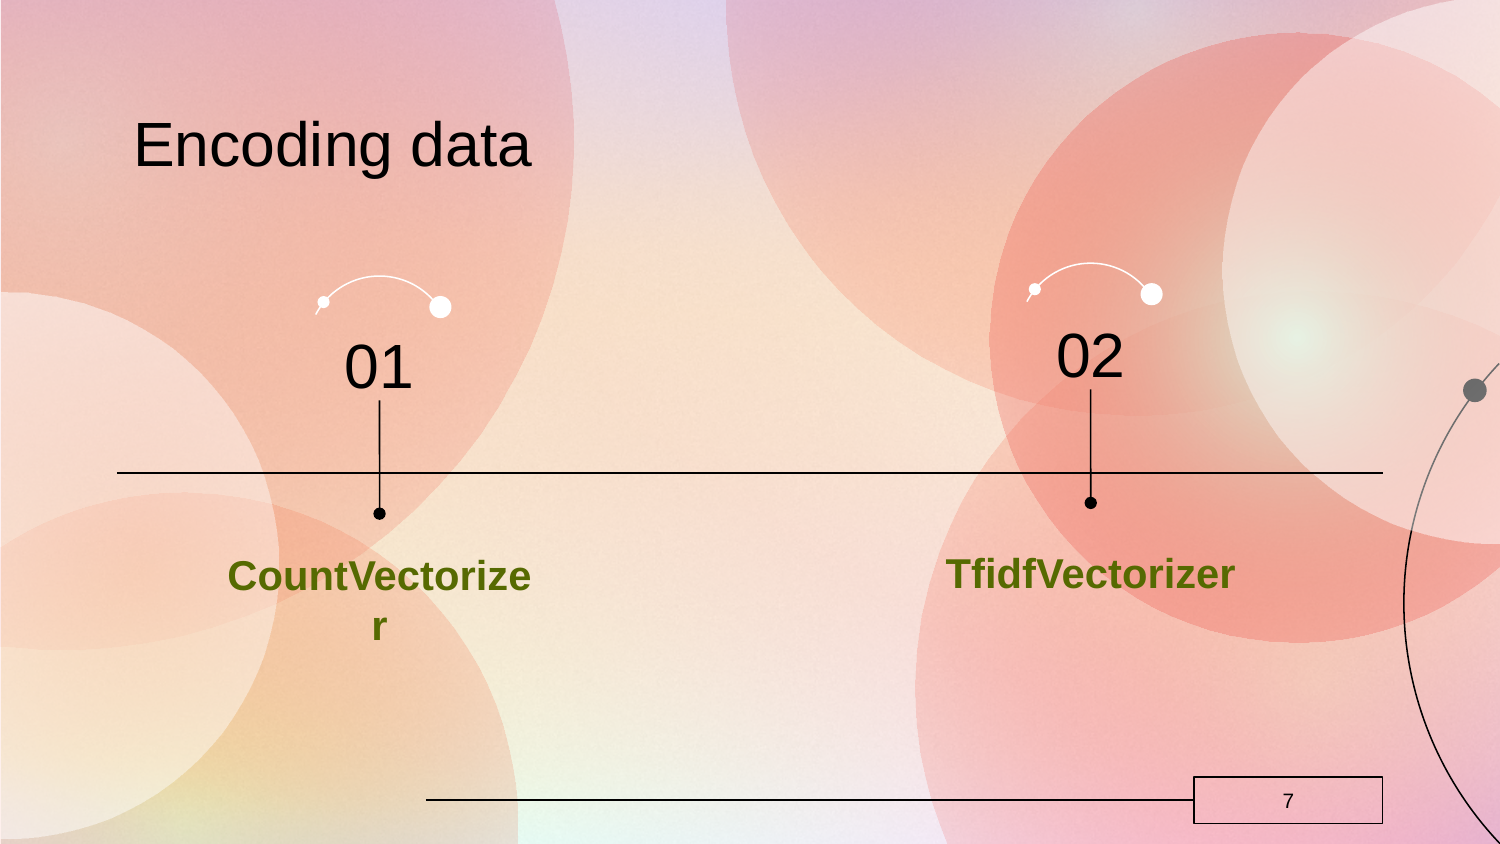

# Encoding data

02
01
TfidfVectorizer
CountVectorizer
7